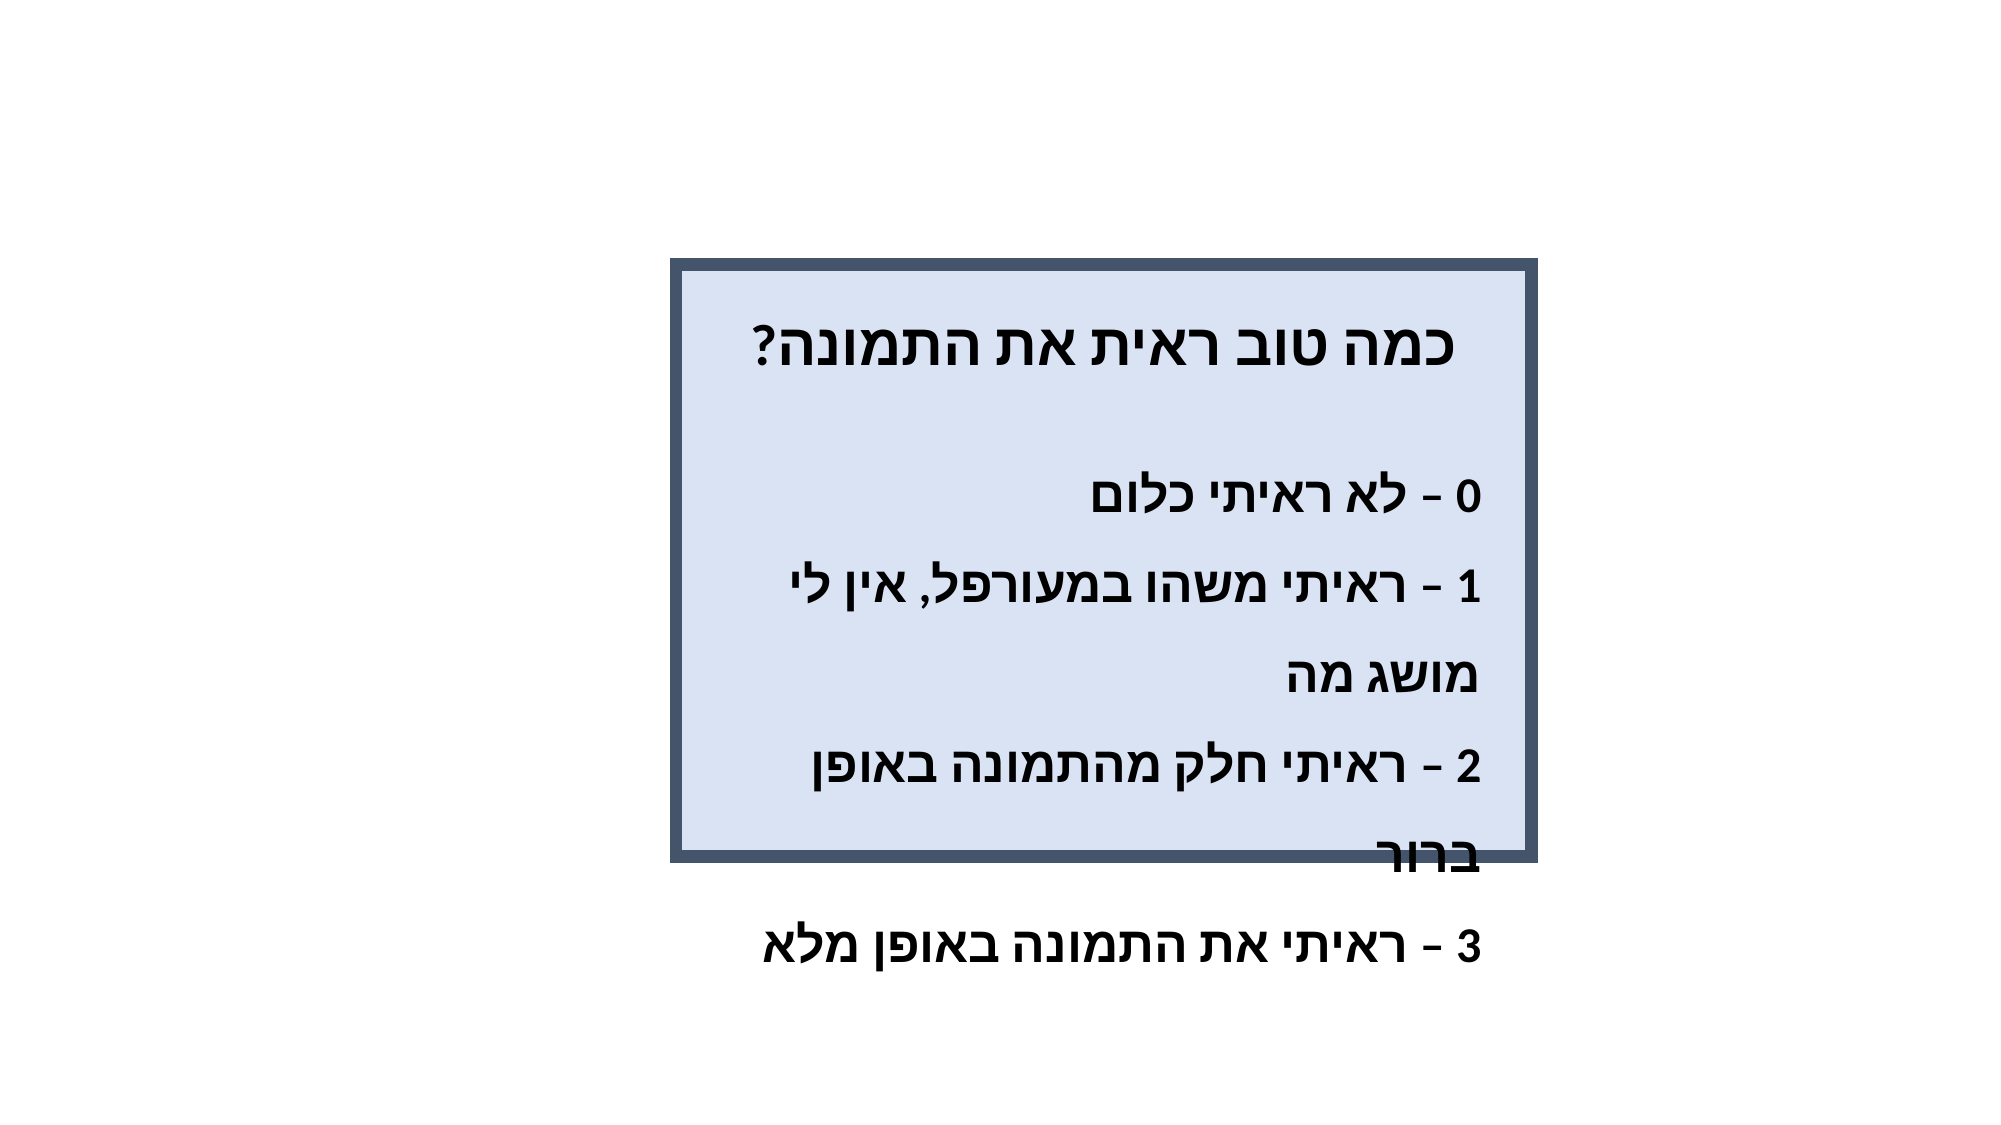

כמה טוב ראית את התמונה?
0 – לא ראיתי כלום
1 – ראיתי משהו במעורפל, אין לי מושג מה
2 – ראיתי חלק מהתמונה באופן ברור
3 – ראיתי את התמונה באופן מלא